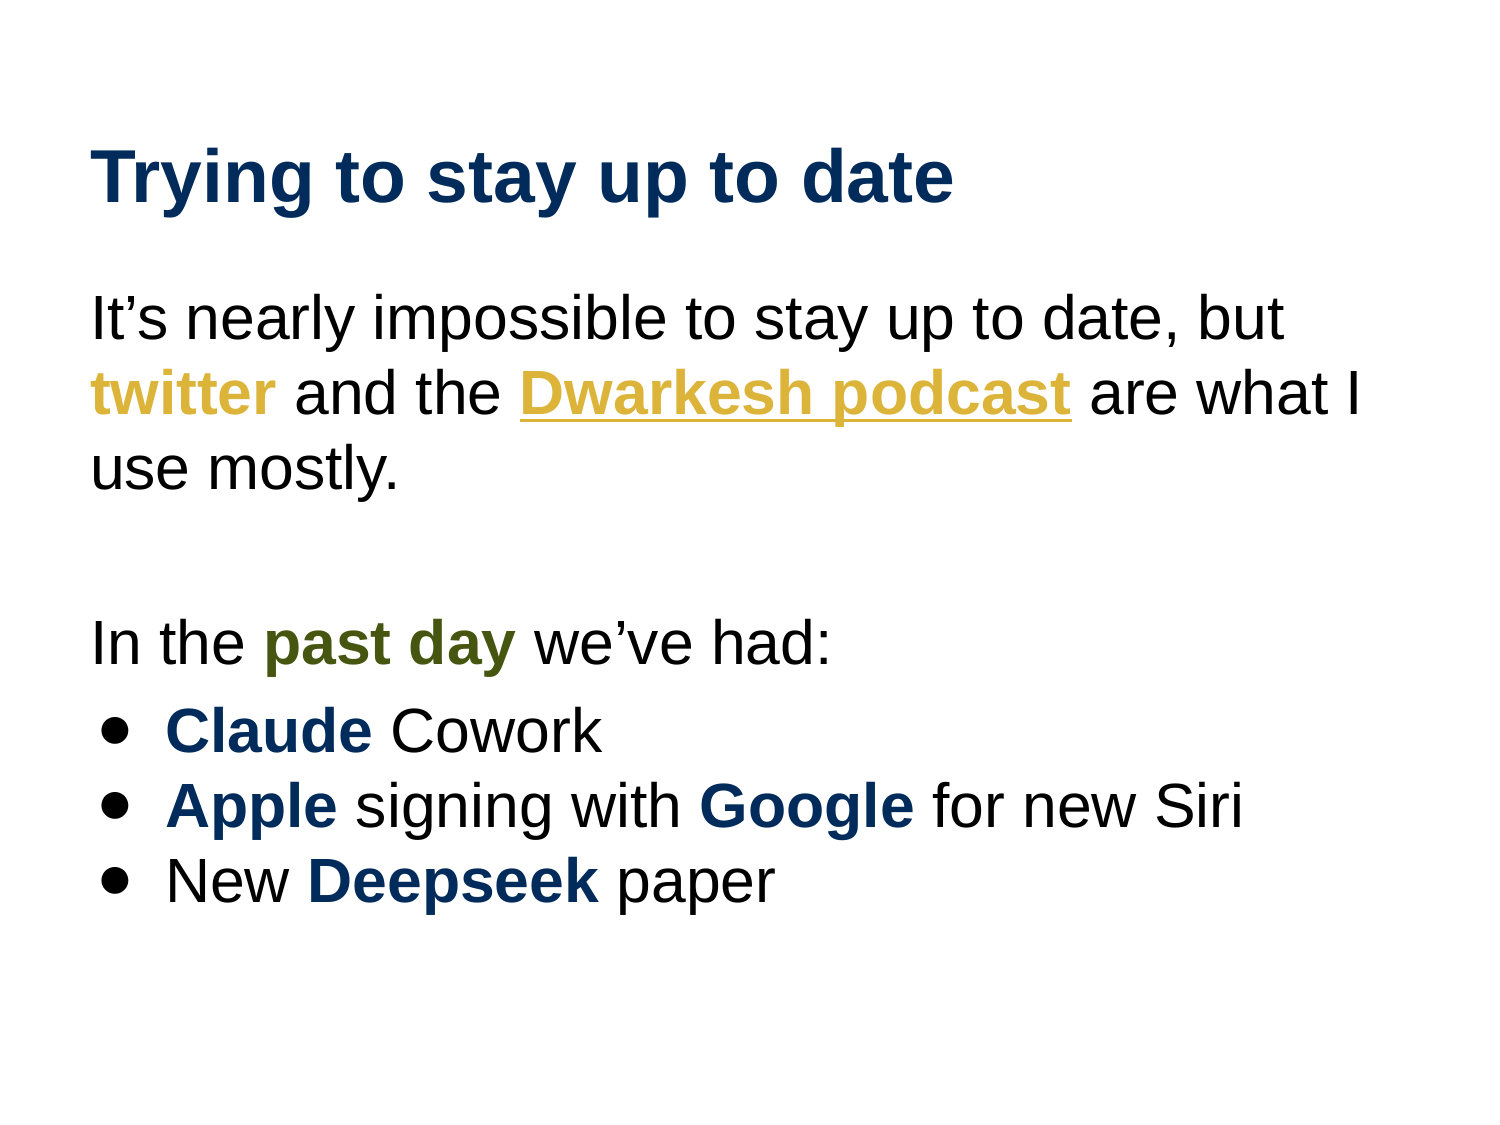

# Trying to stay up to date
It’s nearly impossible to stay up to date, but twitter and the Dwarkesh podcast are what I use mostly.

In the past day we’ve had:
Claude Cowork
Apple signing with Google for new Siri
New Deepseek paper